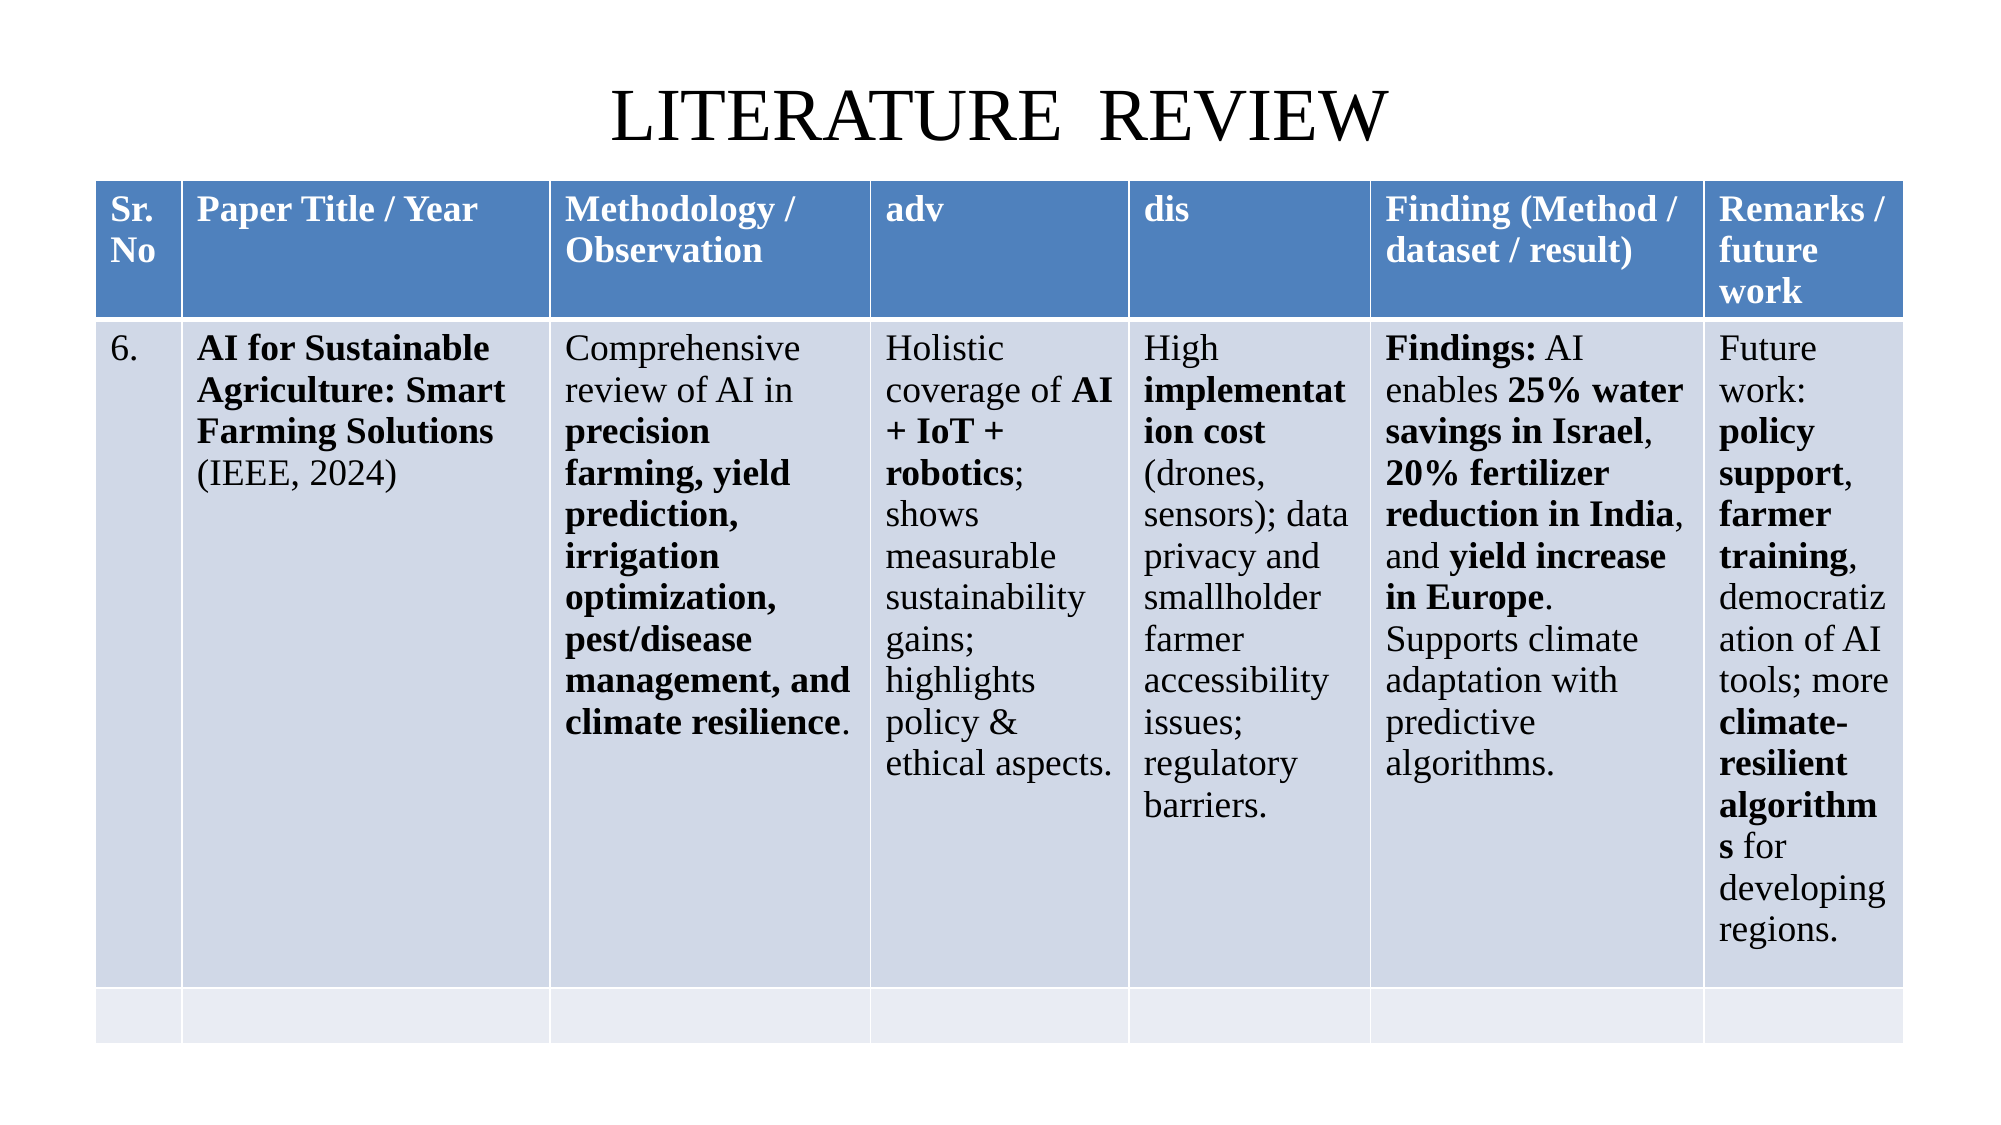

# LITERATURE  REVIEW
| Sr. No | Paper Title / Year | Methodology / Observation | adv | dis | Finding (Method / dataset / result) | Remarks / future work |
| --- | --- | --- | --- | --- | --- | --- |
| 6. | AI for Sustainable Agriculture: Smart Farming Solutions (IEEE, 2024) | Comprehensive review of AI in precision farming, yield prediction, irrigation optimization, pest/disease management, and climate resilience. | Holistic coverage of AI + IoT + robotics; shows measurable sustainability gains; highlights policy & ethical aspects. | High implementation cost (drones, sensors); data privacy and smallholder farmer accessibility issues; regulatory barriers. | Findings: AI enables 25% water savings in Israel, 20% fertilizer reduction in India, and yield increase in Europe. Supports climate adaptation with predictive algorithms. | Future work: policy support, farmer training, democratization of AI tools; more climate-resilient algorithms for developing regions. |
|  |  |  |  |  |  |  |